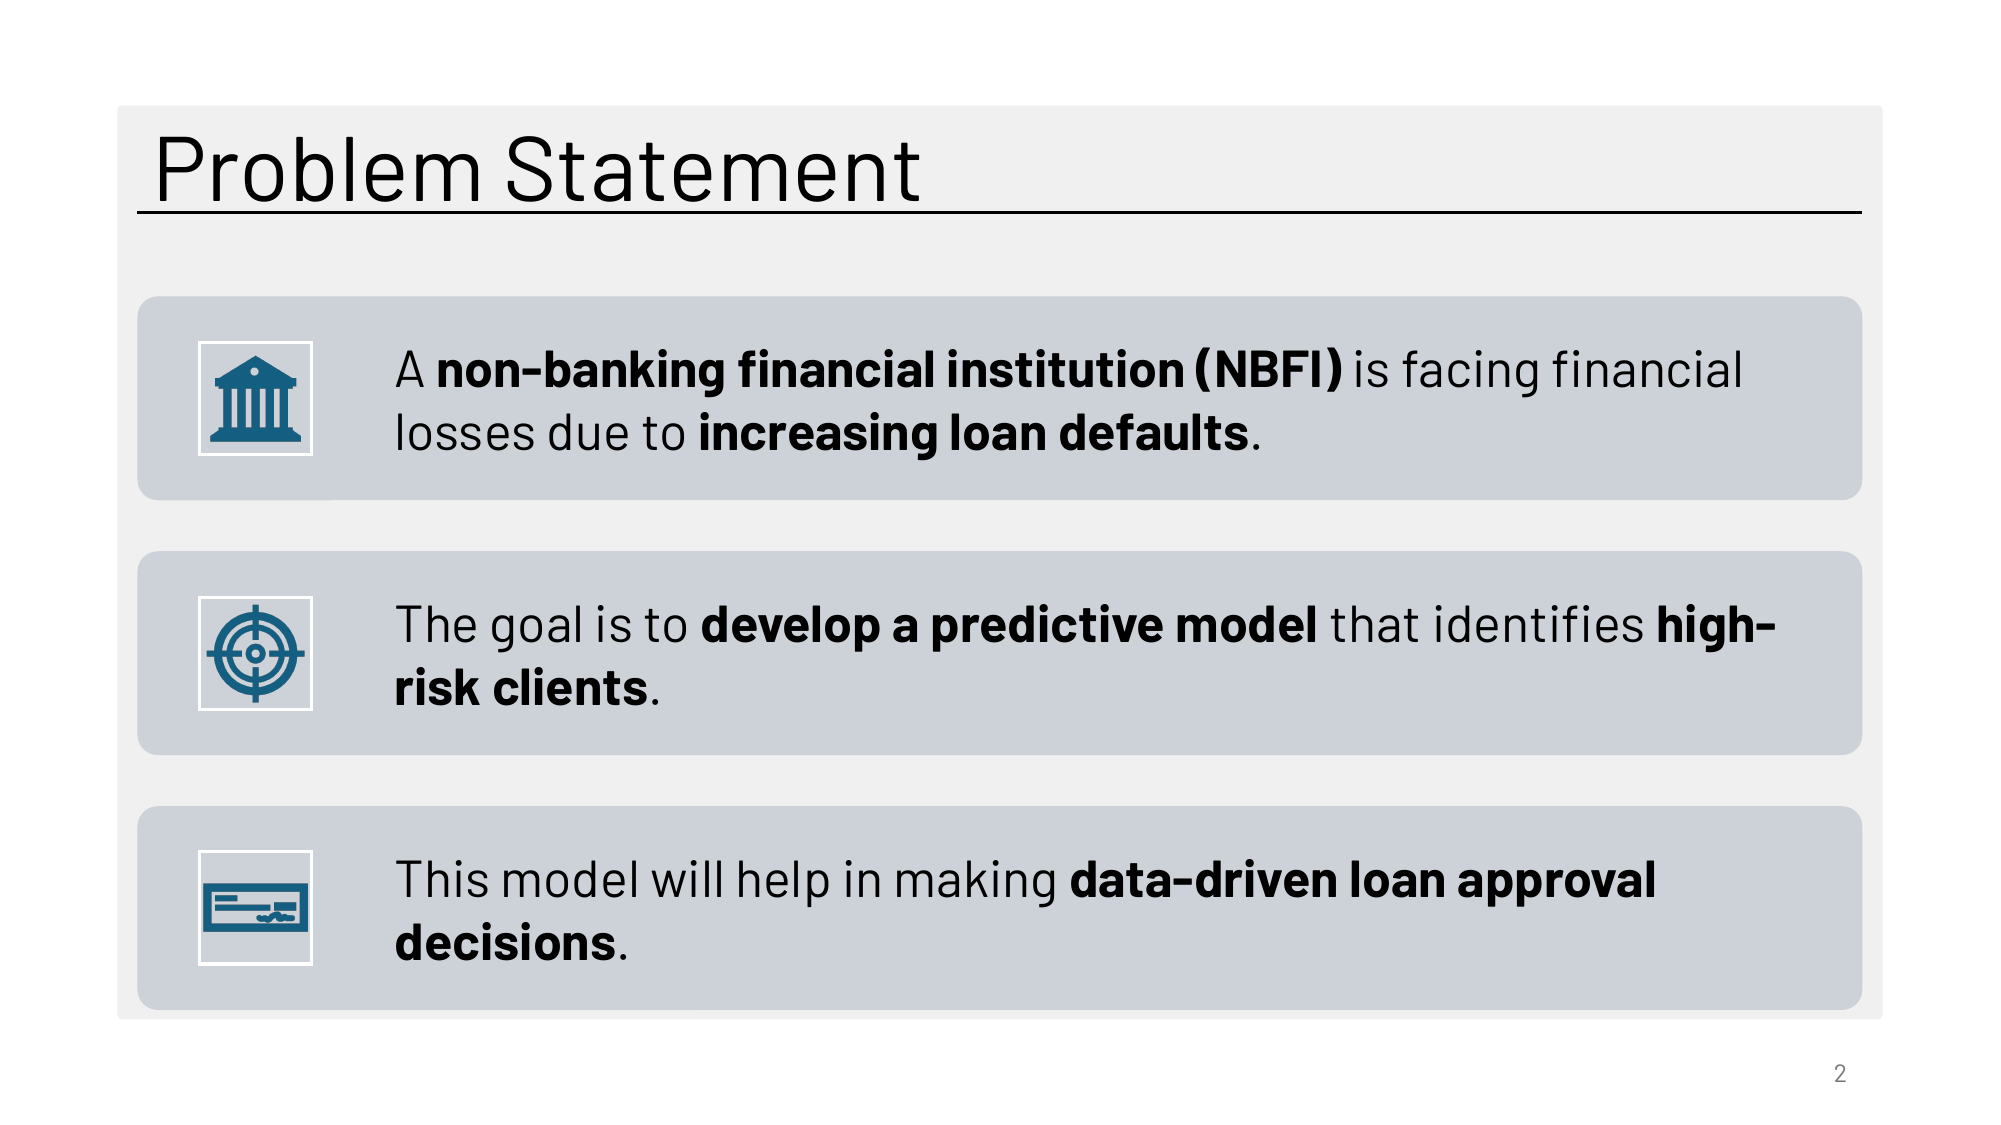

Problem Statement
A non-banking financial institution (NBFI) is facing financial losses due to increasing loan defaults.
The goal is to develop a predictive model that identifies high-risk clients.
This model will help in making data-driven loan approval decisions.
2